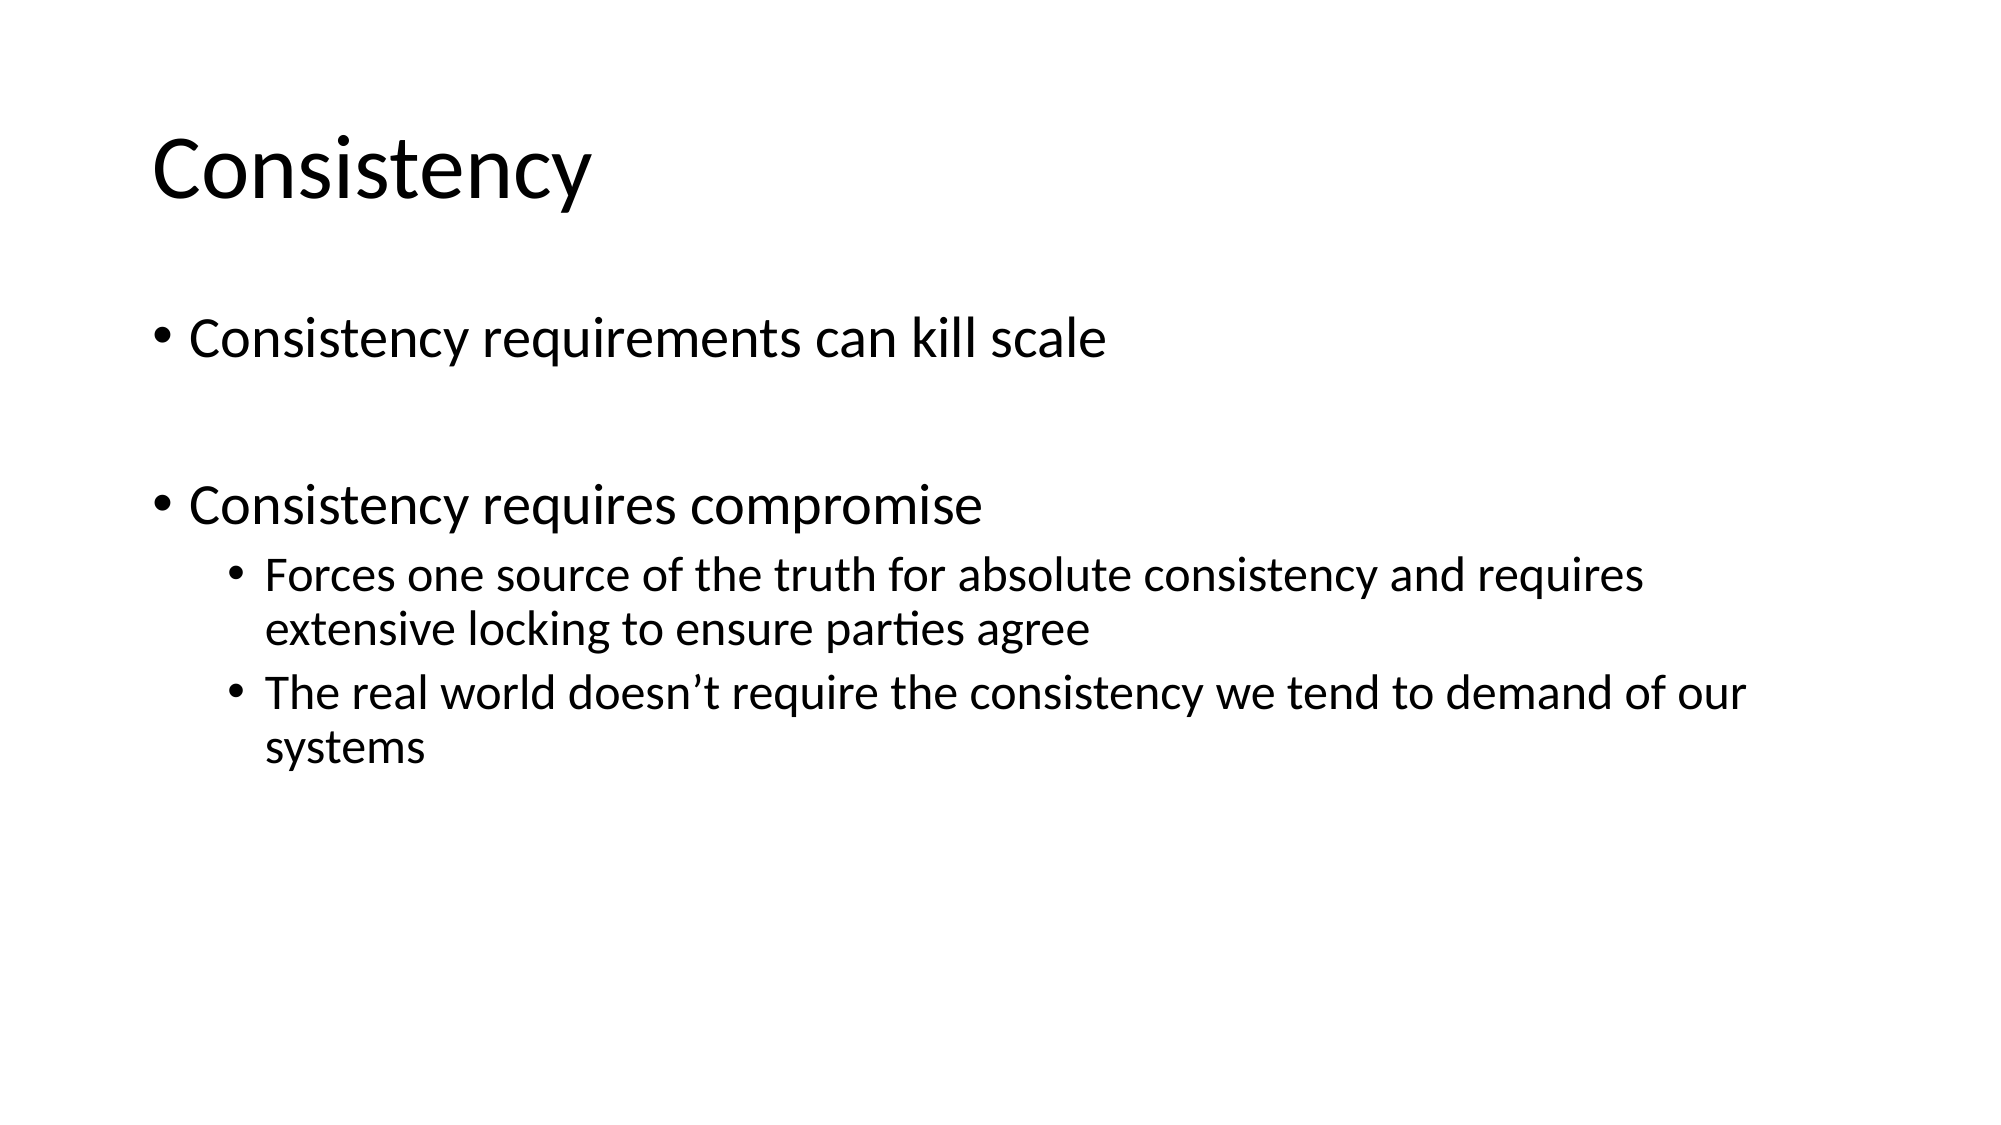

# Consistency
Consistency requirements can kill scale

Consistency requires compromise
Forces one source of the truth for absolute consistency and requires extensive locking to ensure parties agree
The real world doesn’t require the consistency we tend to demand of our systems